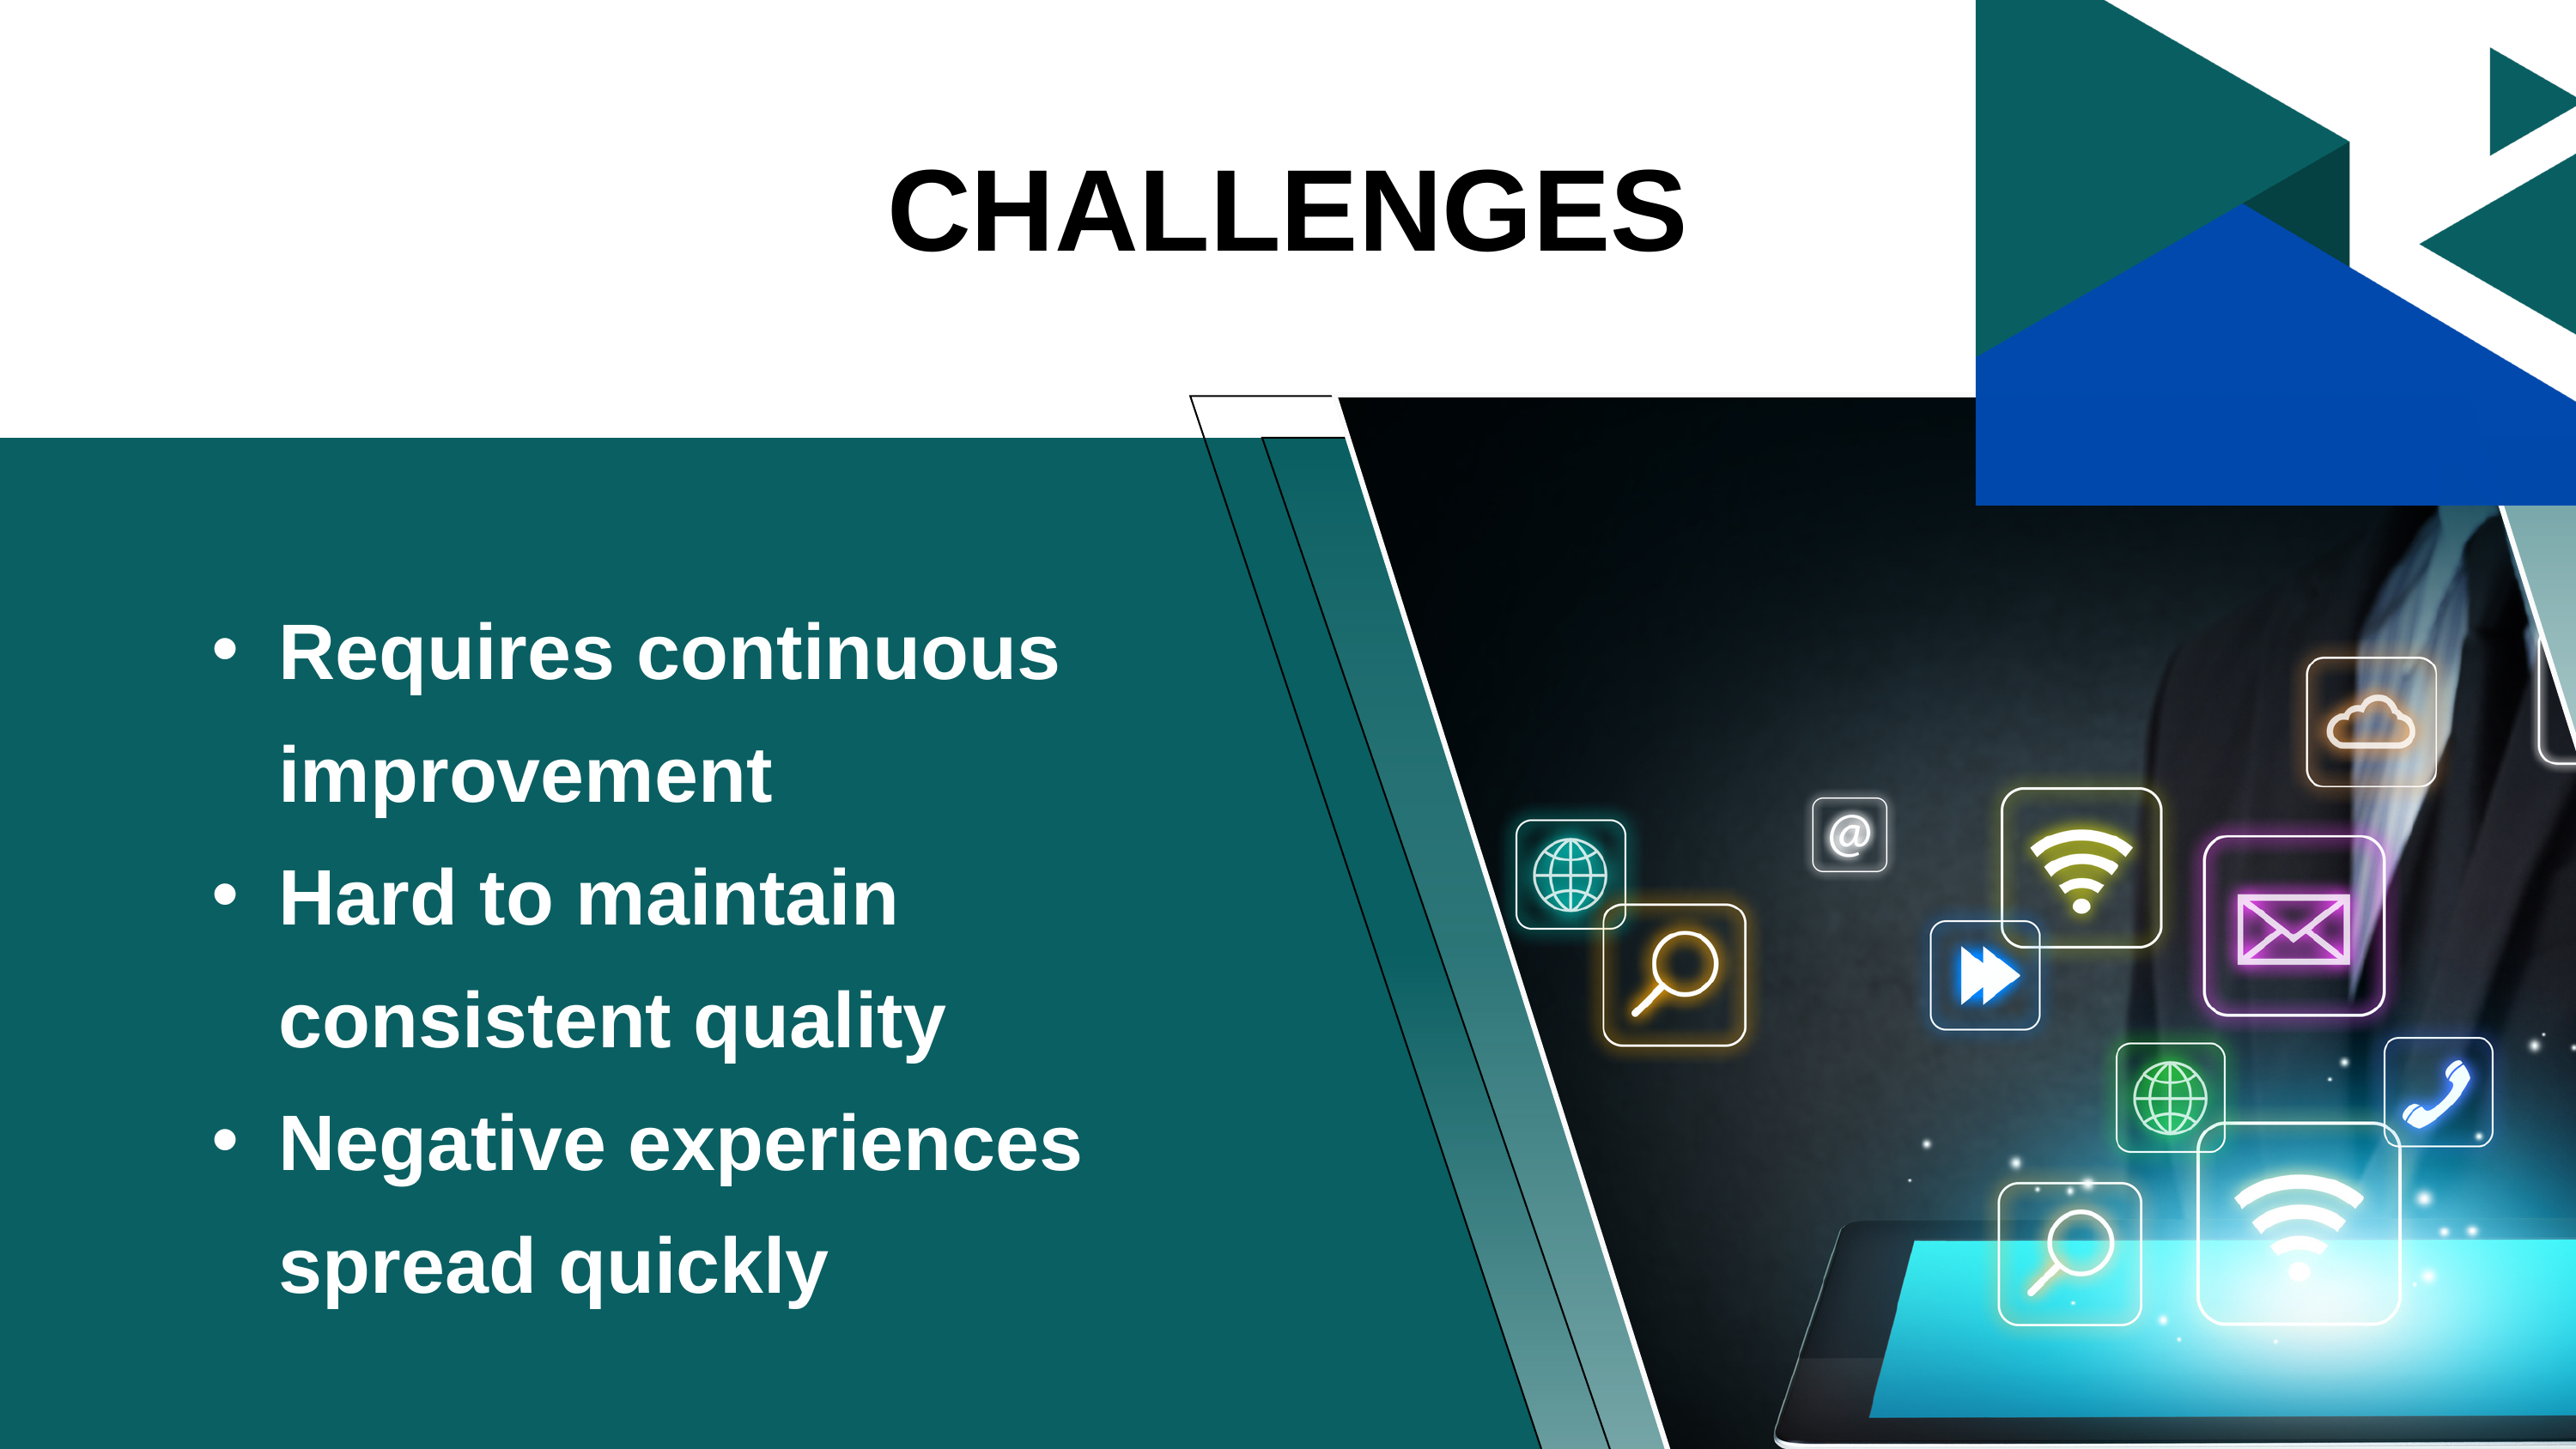

CHALLENGES

Requires continuous improvement
Hard to maintain consistent quality
Negative experiences spread quickly